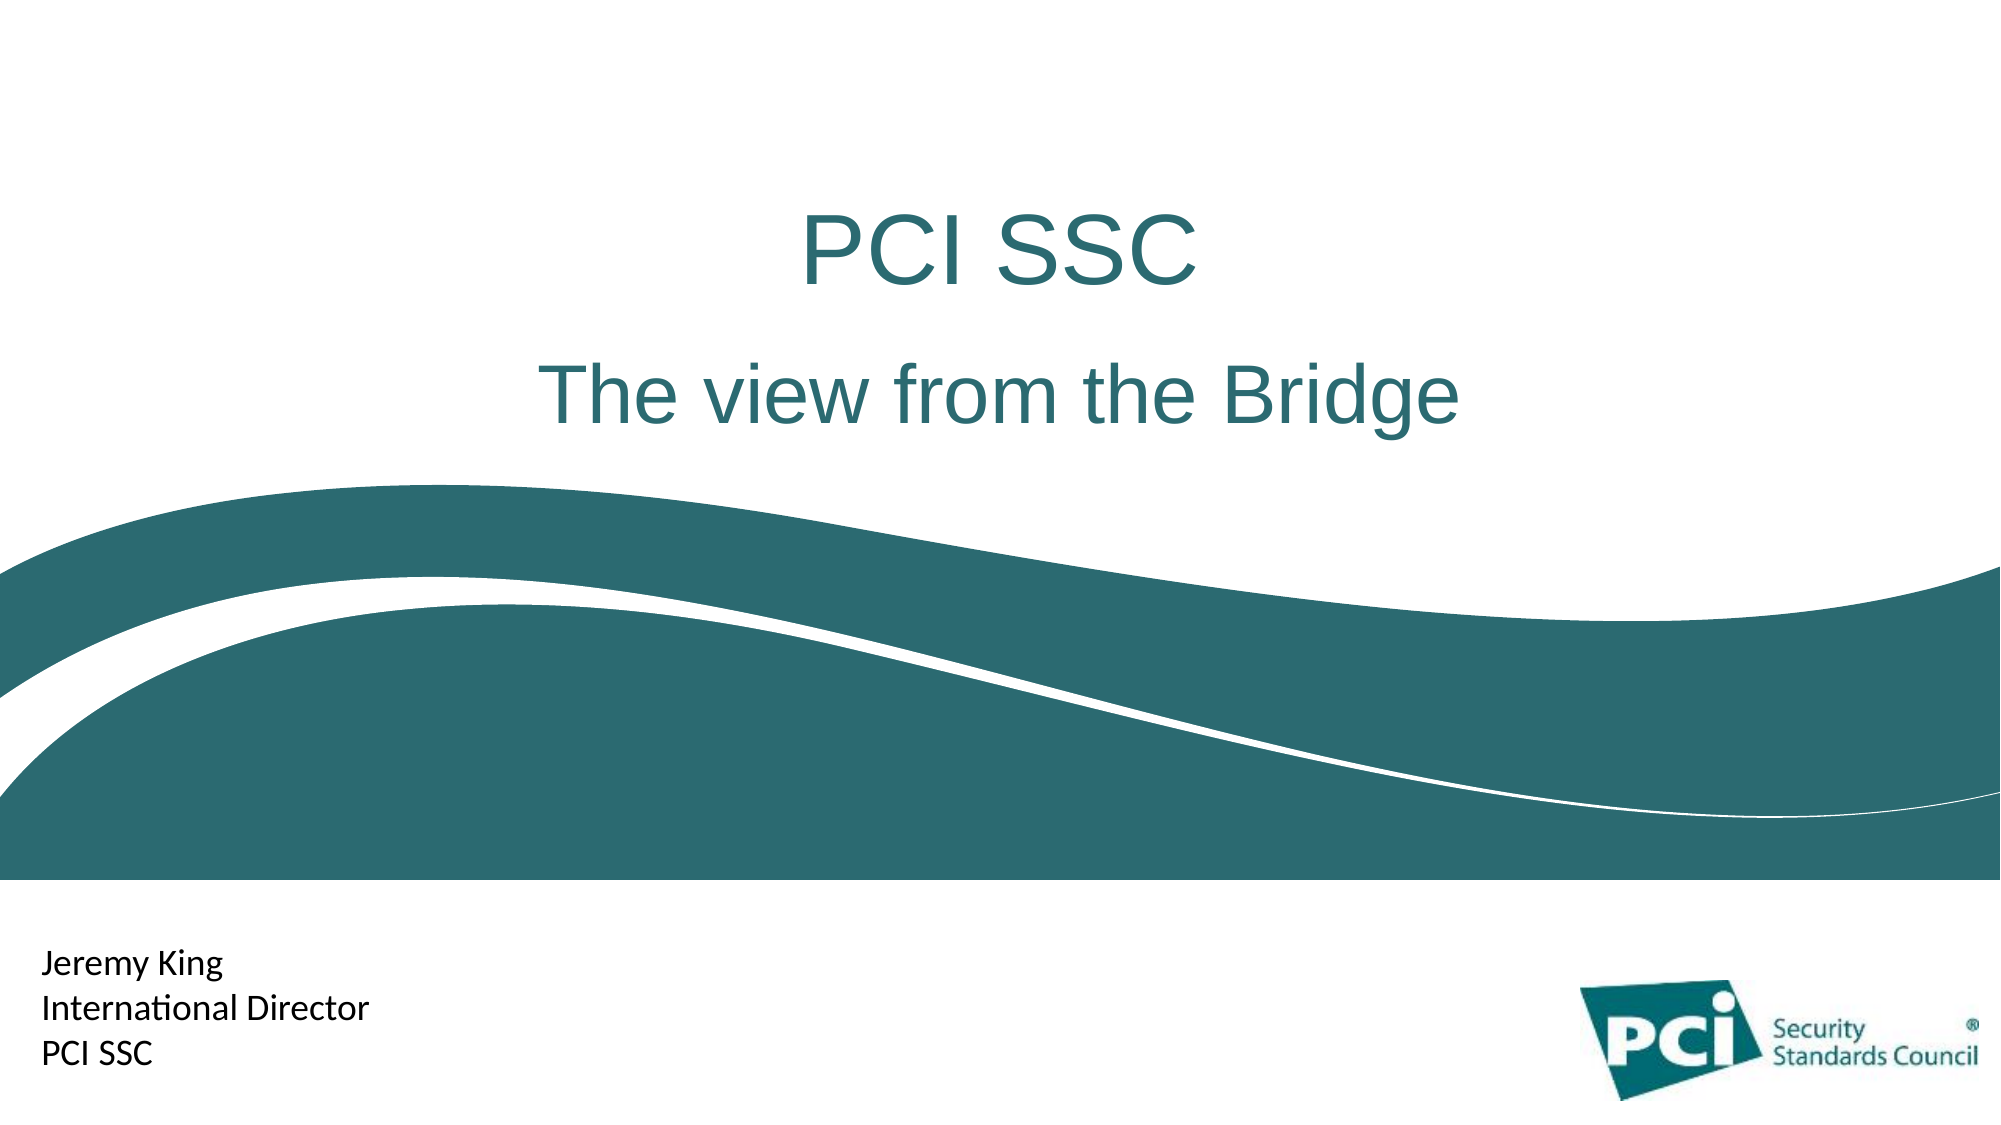

# PCI SSC
The view from the Bridge
Jeremy King
International Director
PCI SSC
1